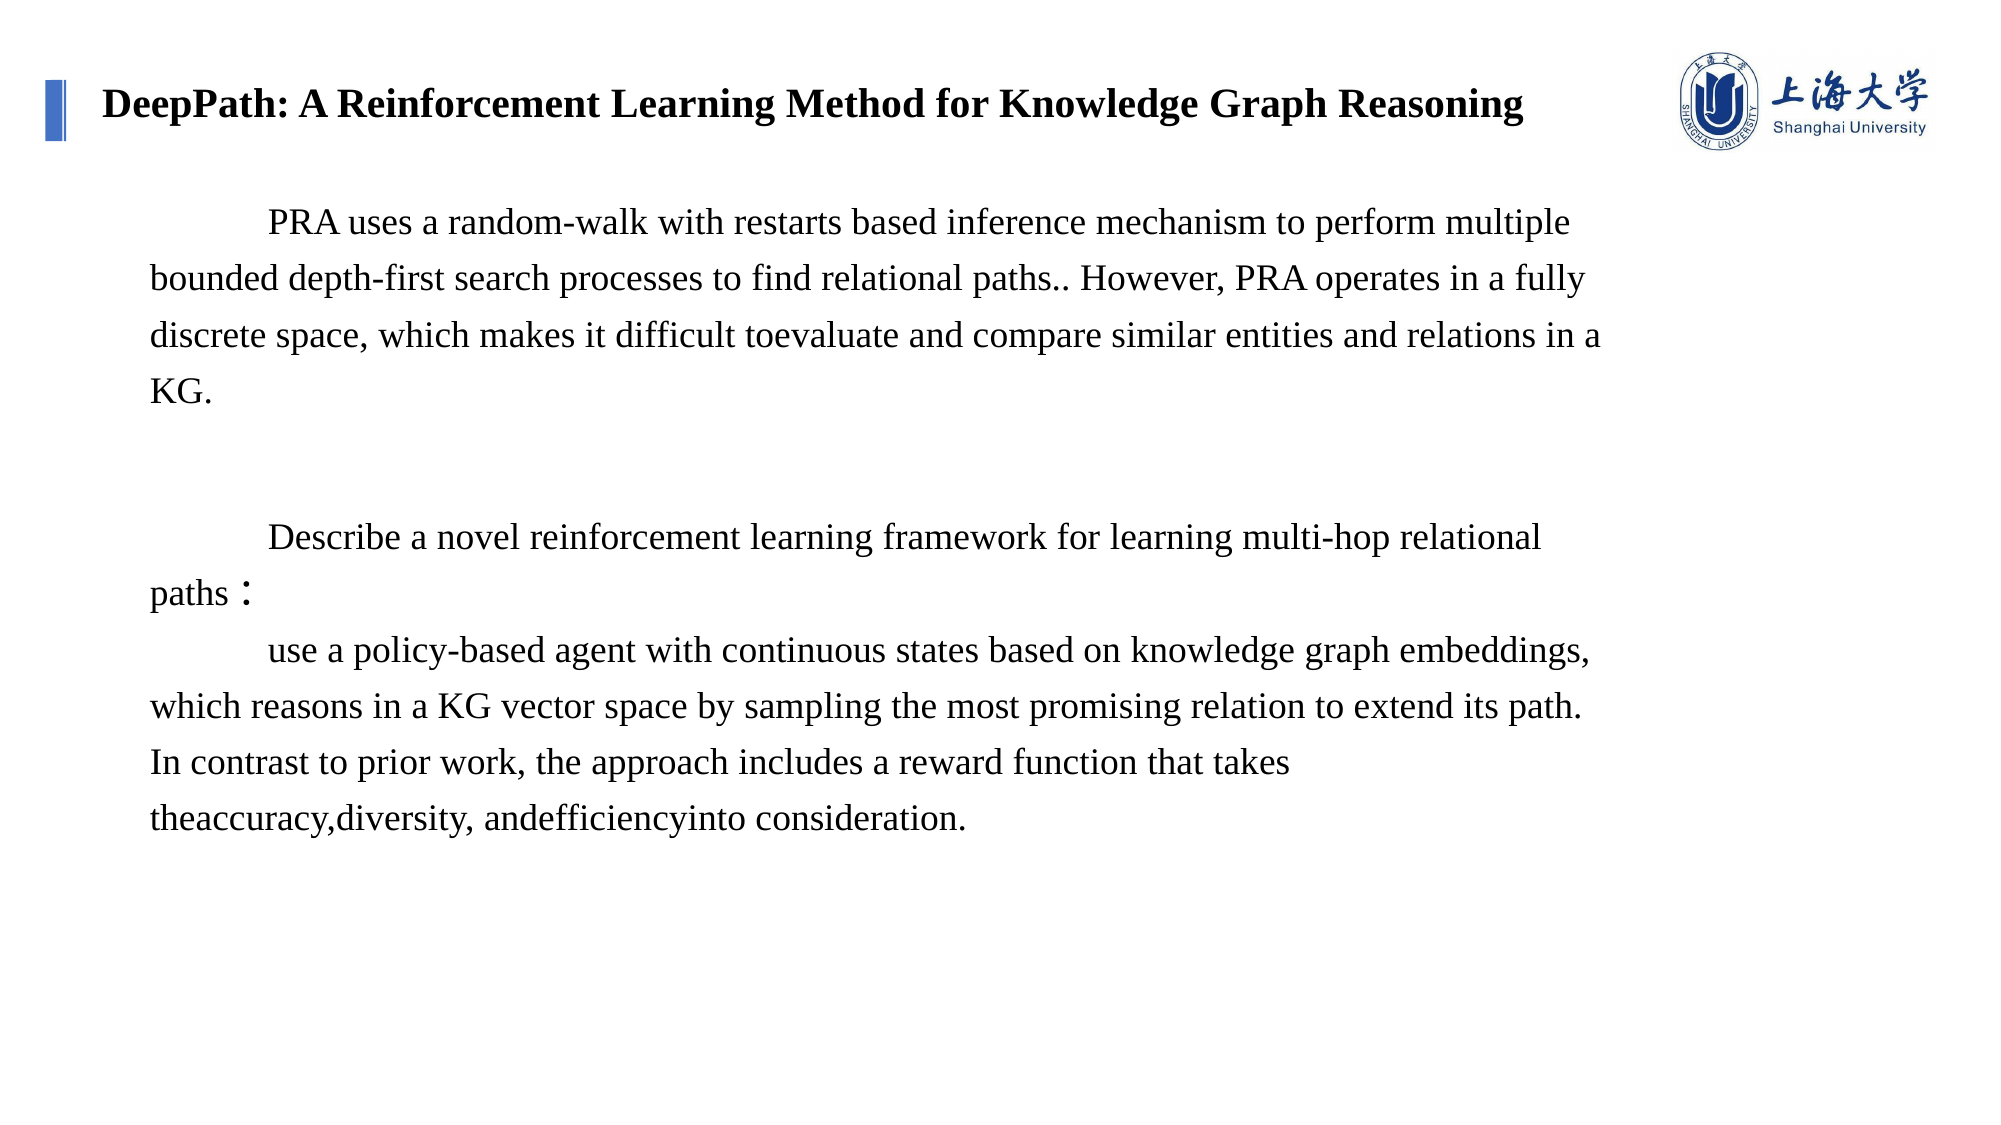

DeepPath: A Reinforcement Learning Method for Knowledge Graph Reasoning
PRA uses a random-walk with restarts based inference mechanism to perform multiple bounded depth-first search processes to find relational paths.. However, PRA operates in a fully discrete space, which makes it difficult toevaluate and compare similar entities and relations in a KG.

Describe a novel reinforcement learning framework for learning multi-hop relational paths：
use a policy-based agent with continuous states based on knowledge graph embeddings, which reasons in a KG vector space by sampling the most promising relation to extend its path. In contrast to prior work, the approach includes a reward function that takes theaccuracy,diversity, andefficiencyinto consideration.